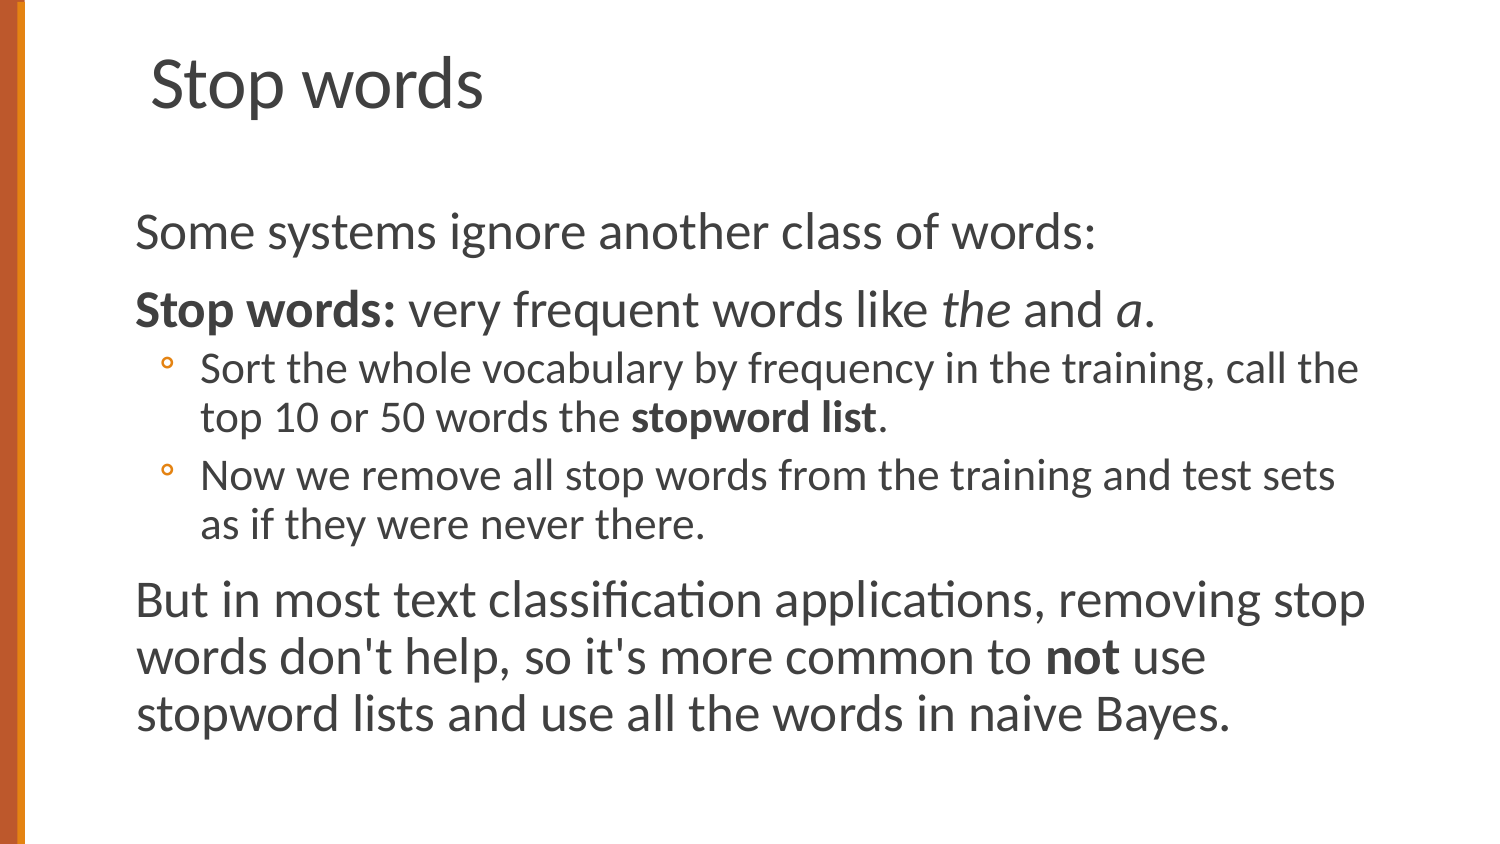

# Stop words
Some systems ignore another class of words:
Stop words: very frequent words like the and a.
Sort the whole vocabulary by frequency in the training, call the top 10 or 50 words the stopword list.
Now we remove all stop words from the training and test sets as if they were never there.
But in most text classification applications, removing stop words don't help, so it's more common to not use stopword lists and use all the words in naive Bayes.